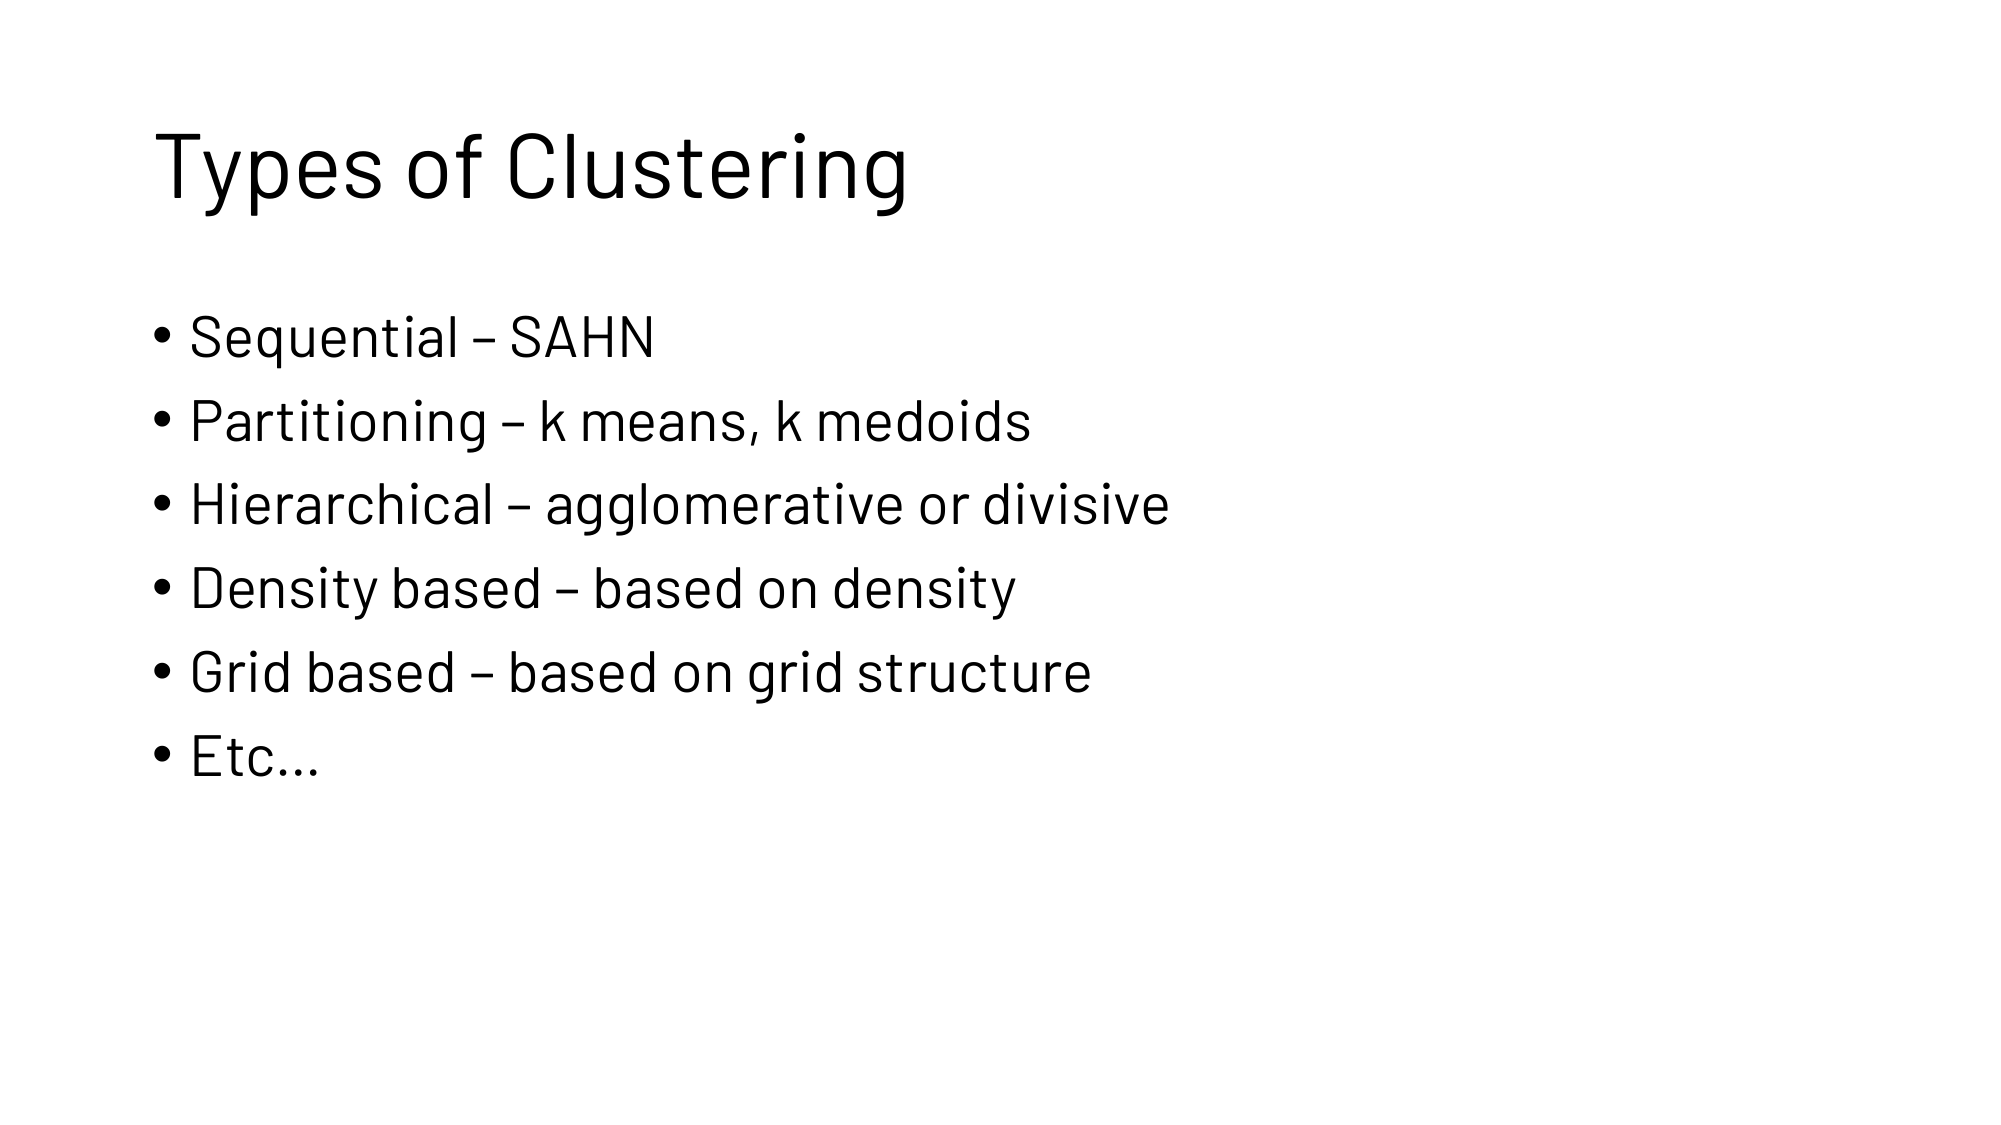

# Types of Clustering
Sequential – SAHN
Partitioning – k means, k medoids
Hierarchical – agglomerative or divisive
Density based – based on density
Grid based – based on grid structure
Etc…